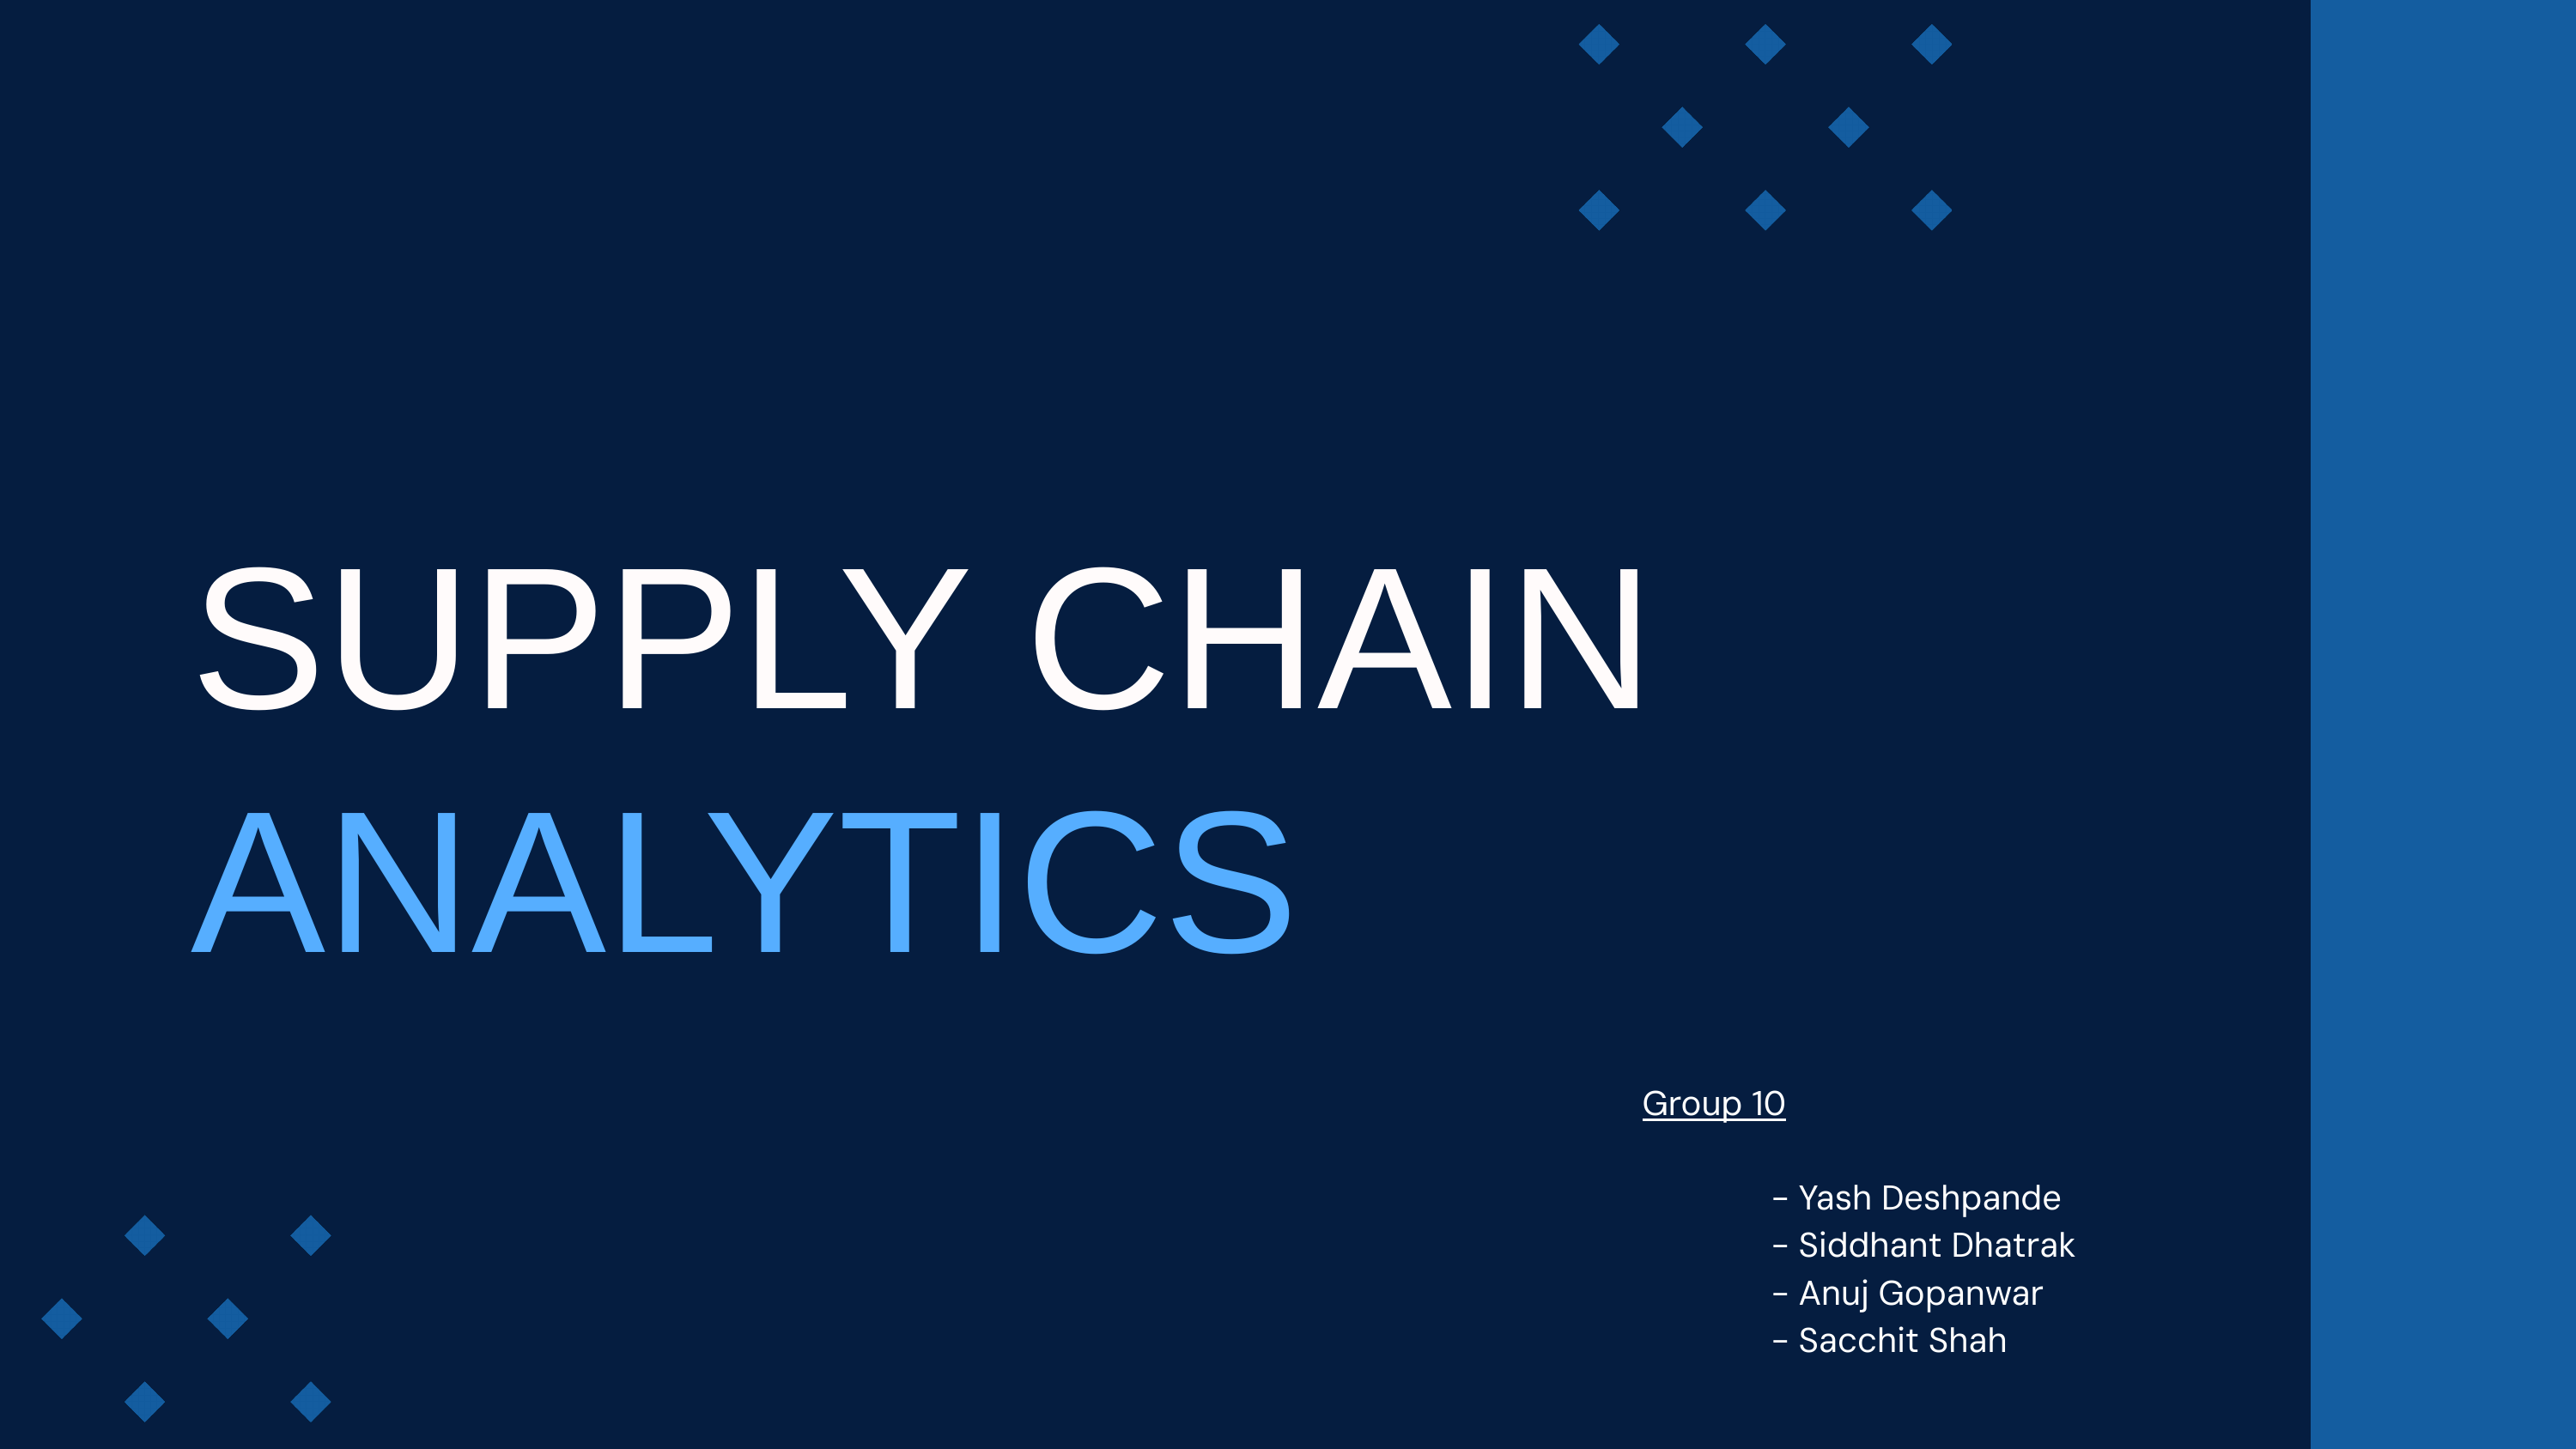

SUPPLY CHAIN

ANALYTICS
Group 10

	- Yash Deshpande
	- Siddhant Dhatrak
	- Anuj Gopanwar
	- Sacchit Shah

1